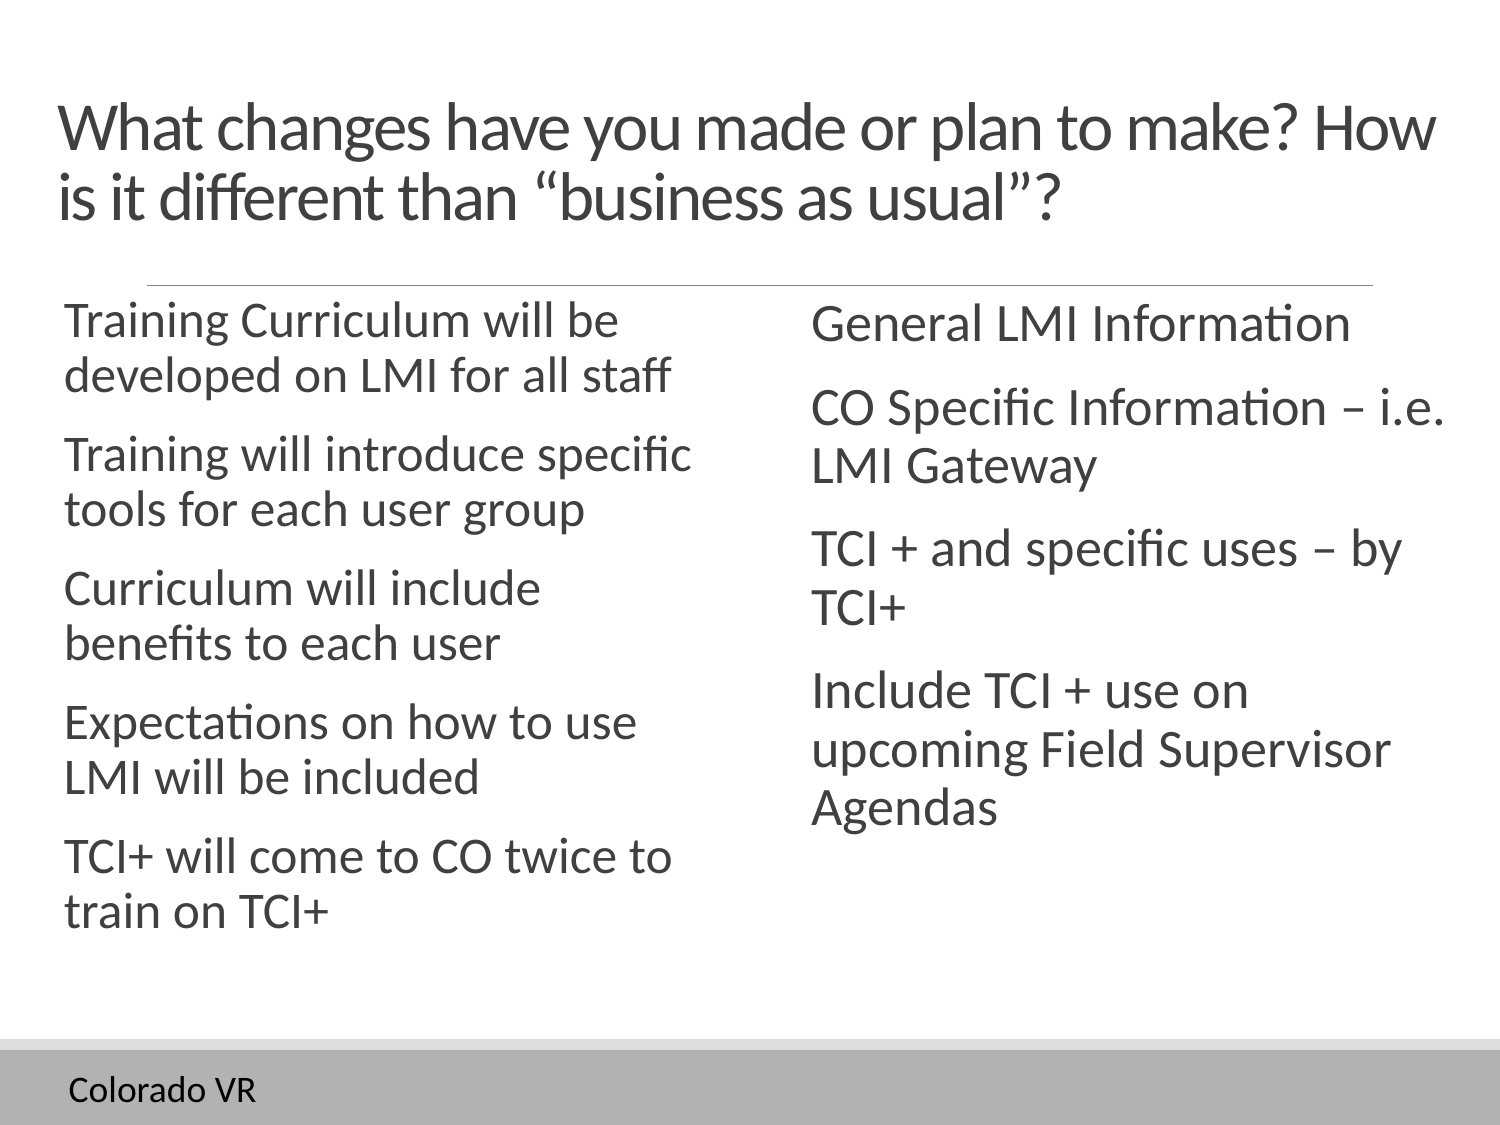

# What changes have you made or plan to make? How is it different than “business as usual”?
Training Curriculum will be developed on LMI for all staff
Training will introduce specific tools for each user group
Curriculum will include benefits to each user
Expectations on how to use LMI will be included
TCI+ will come to CO twice to train on TCI+
General LMI Information
CO Specific Information – i.e. LMI Gateway
TCI + and specific uses – by TCI+
Include TCI + use on upcoming Field Supervisor Agendas
Colorado VR
10